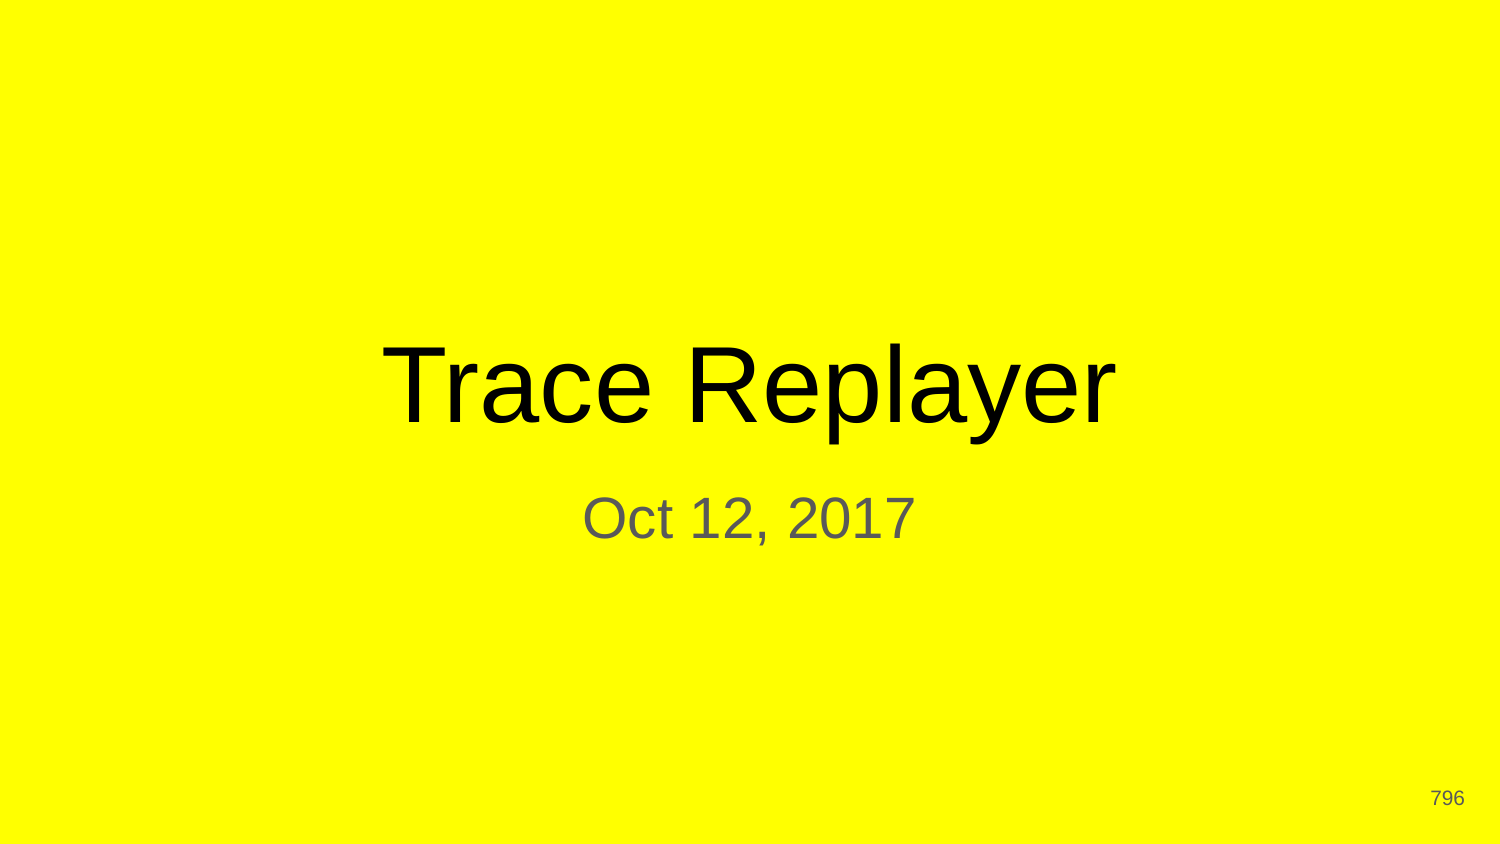

# Trace Replayer
Oct 12, 2017
796